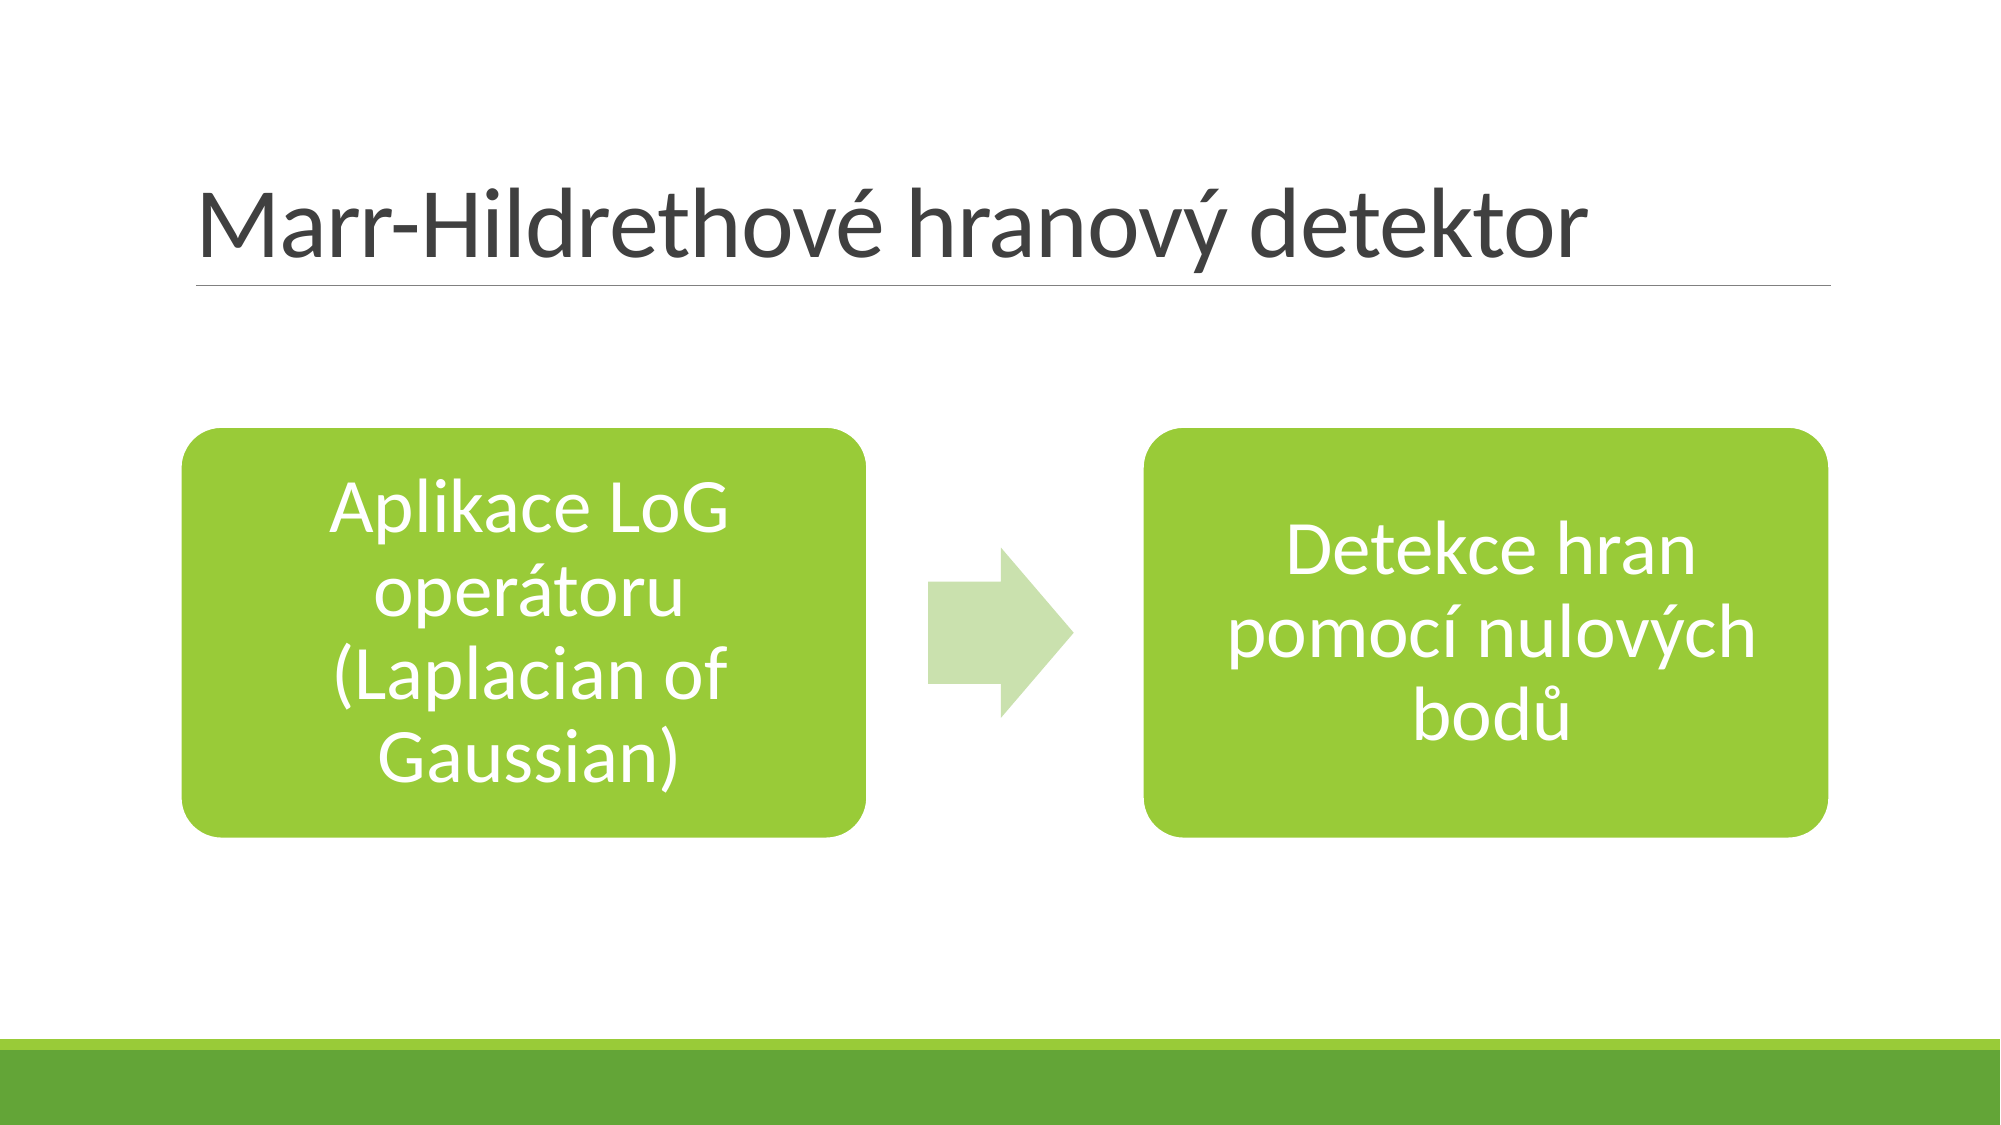

# Marr-Hildrethové hranový detektor
Aplikace LoG operátoru (Laplacian of Gaussian)

Detekce hran pomocí nulových bodů